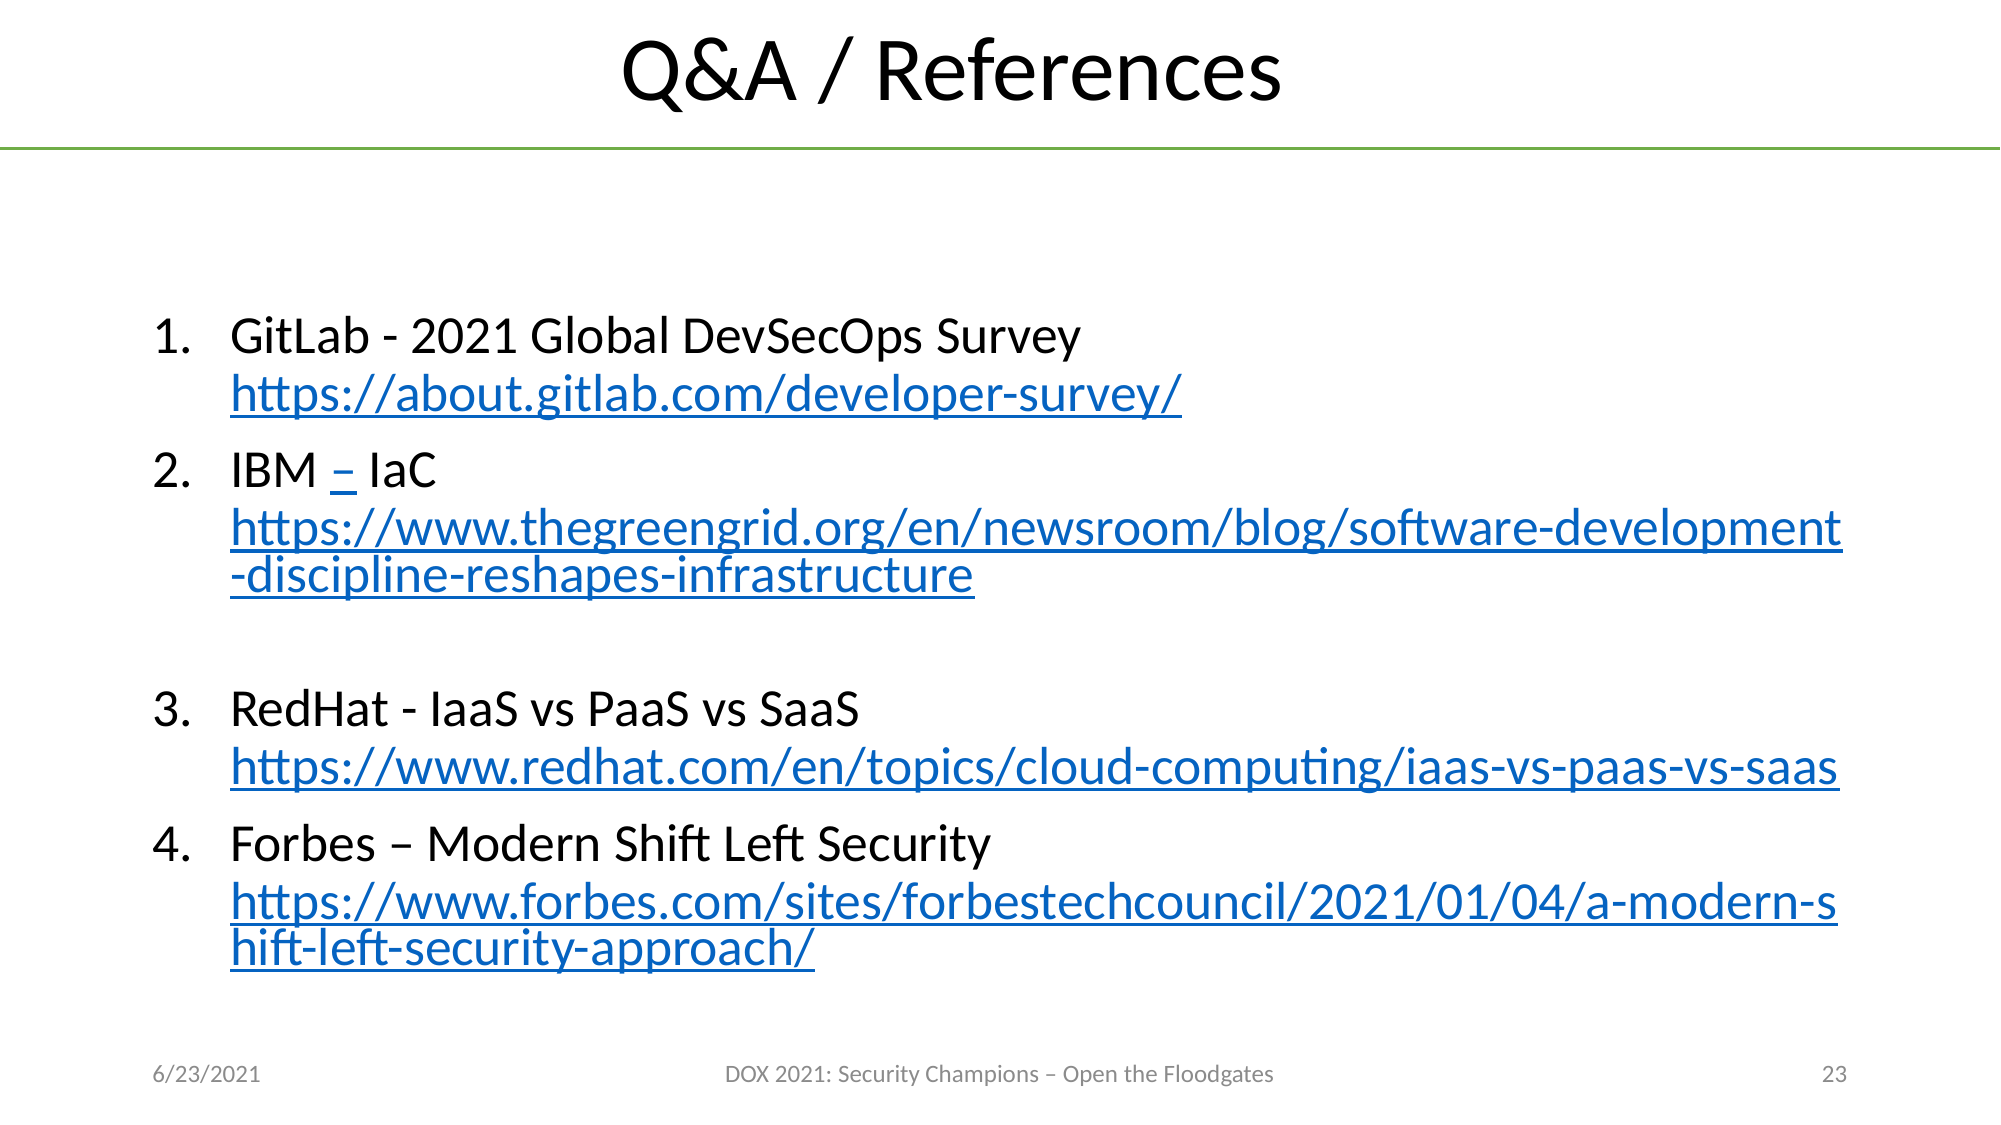

# Q&A / References
GitLab - 2021 Global DevSecOps Survey https://about.gitlab.com/developer-survey/
IBM – IaC https://www.thegreengrid.org/en/newsroom/blog/software-development-discipline-reshapes-infrastructure
RedHat - IaaS vs PaaS vs SaaS https://www.redhat.com/en/topics/cloud-computing/iaas-vs-paas-vs-saas
Forbes – Modern Shift Left Security https://www.forbes.com/sites/forbestechcouncil/2021/01/04/a-modern-shift-left-security-approach/

6/23/2021
DOX 2021: Security Champions – Open the Floodgates
23